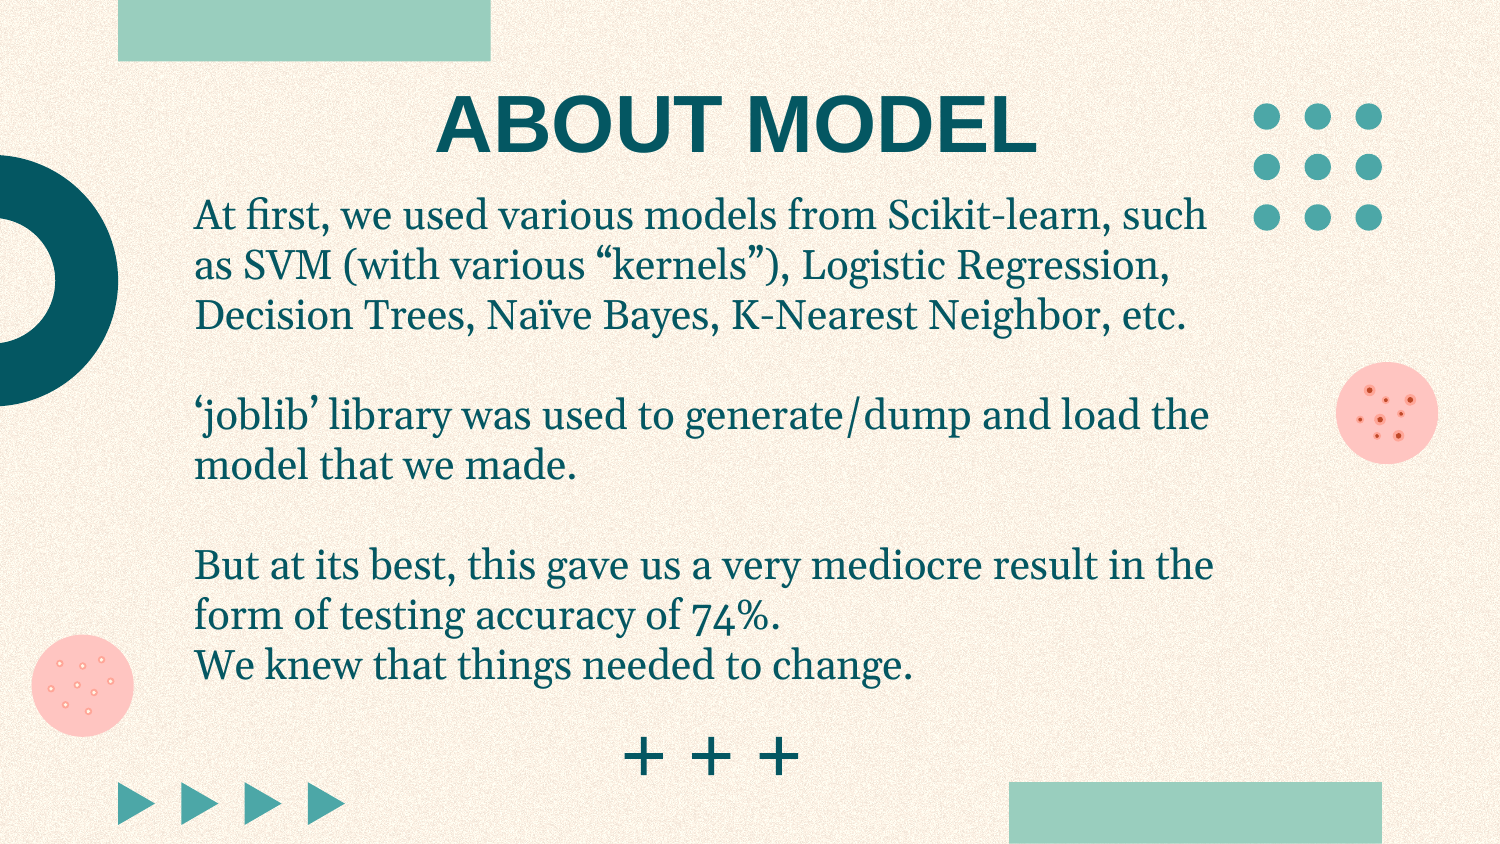

# ABOUT MODEL

At first, we used various models from Scikit-learn, such as SVM (with various “kernels”), Logistic Regression, Decision Trees, Naïve Bayes, K-Nearest Neighbor, etc.

‘joblib’ library was used to generate/dump and load the model that we made.

But at its best, this gave us a very mediocre result in the form of testing accuracy of 74%.
We knew that things needed to change.